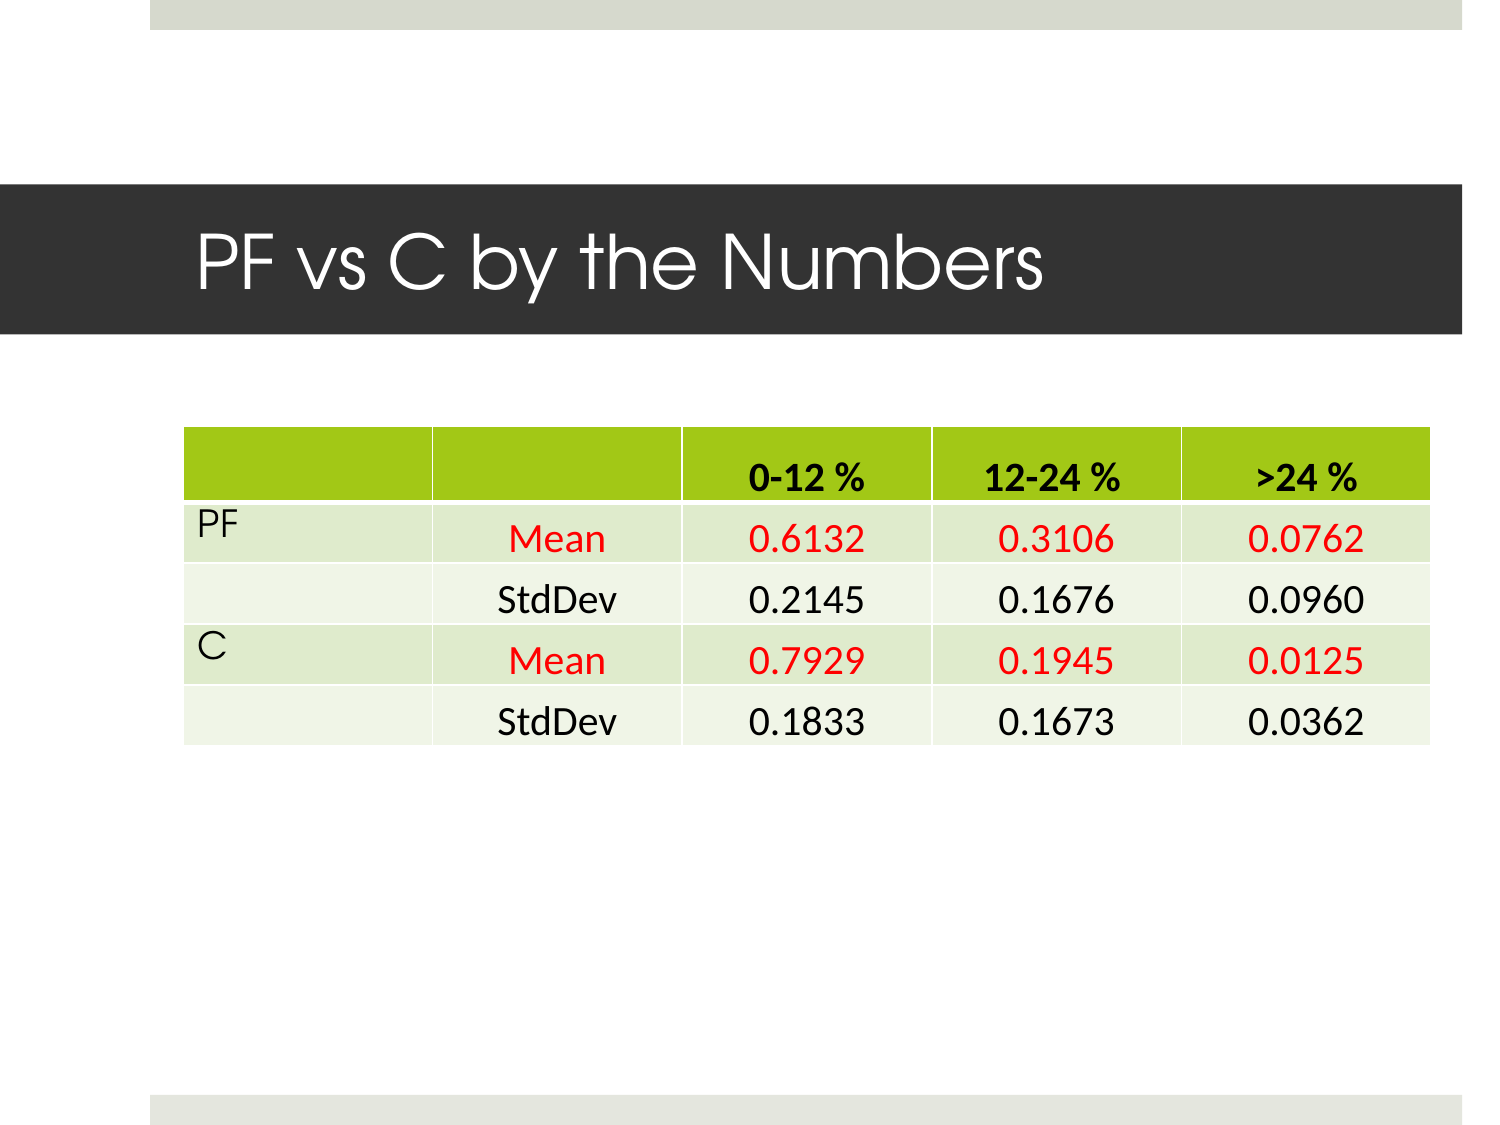

# PF vs C by the Numbers
|  |  | 0-12 % | 12-24 % | >24 % |
| --- | --- | --- | --- | --- |
| PF | Mean | 0.6132 | 0.3106 | 0.0762 |
|  | StdDev | 0.2145 | 0.1676 | 0.0960 |
| C | Mean | 0.7929 | 0.1945 | 0.0125 |
|  | StdDev | 0.1833 | 0.1673 | 0.0362 |